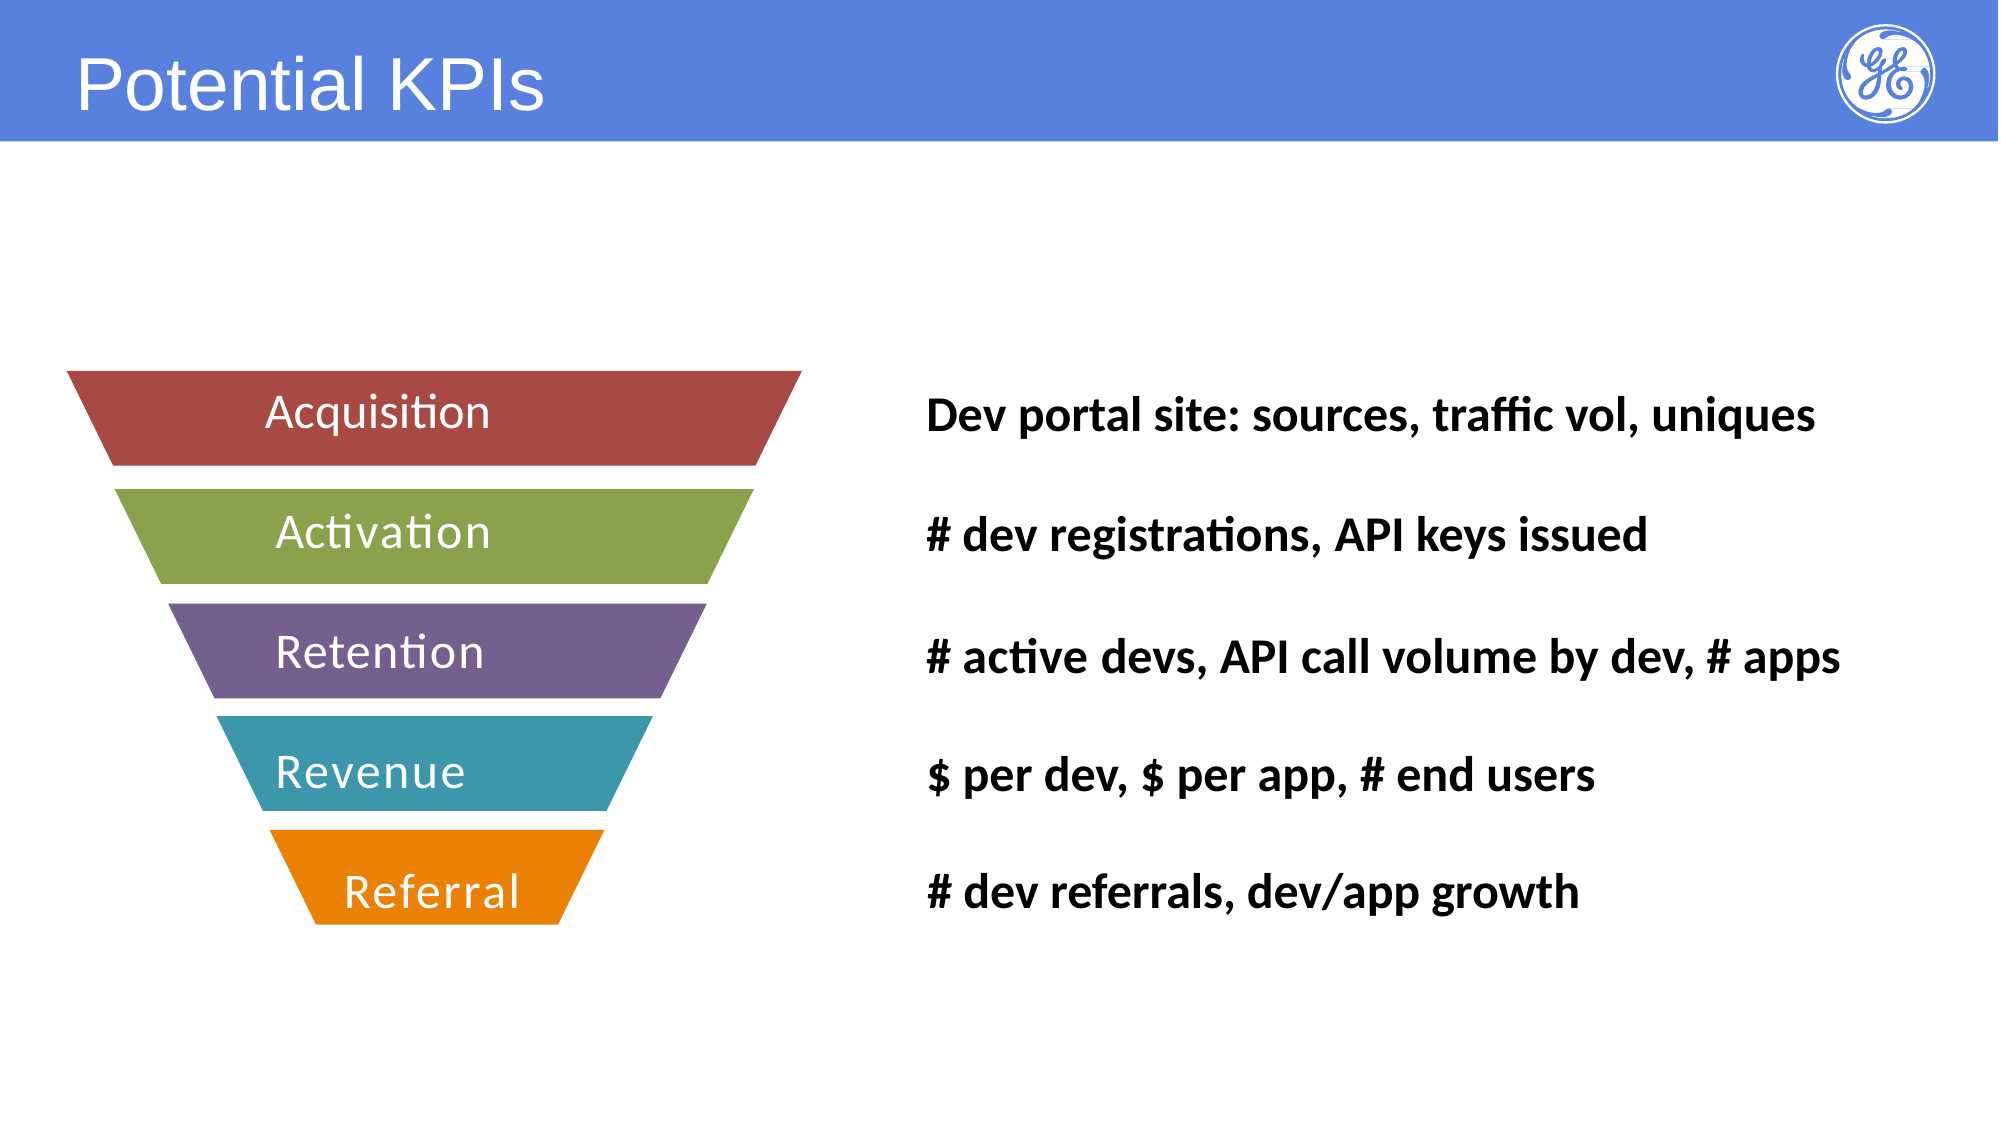

Potential KPIs

Acquisition
Activation
Retention
Revenue
     Referral
Dev portal site: sources, traﬃc vol, uniques

# dev registrations, API keys issued

# active devs, API call volume by dev, # apps

$ per dev, $ per app, # end users

# dev referrals, dev/app growth